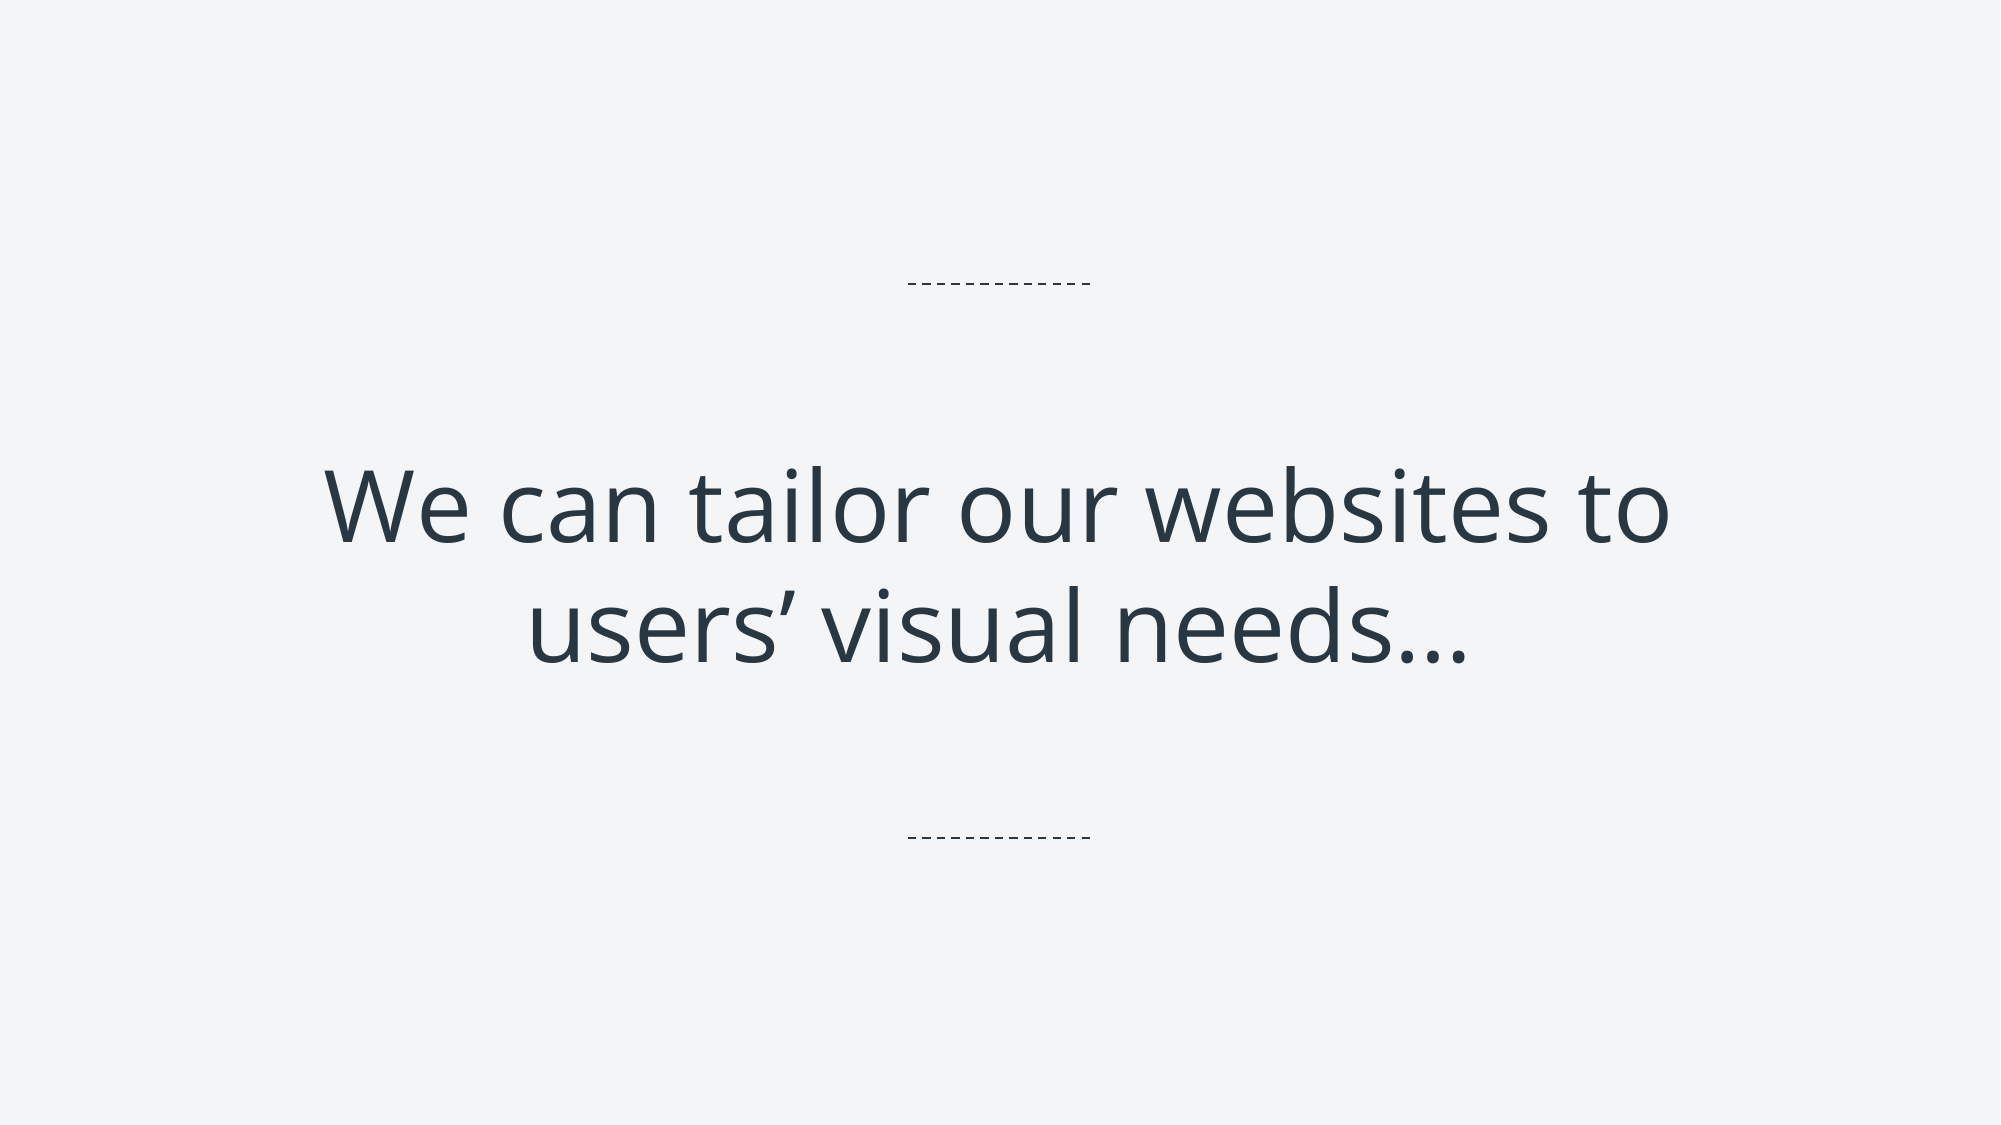

# We can tailor our websites to users’ visual needs…